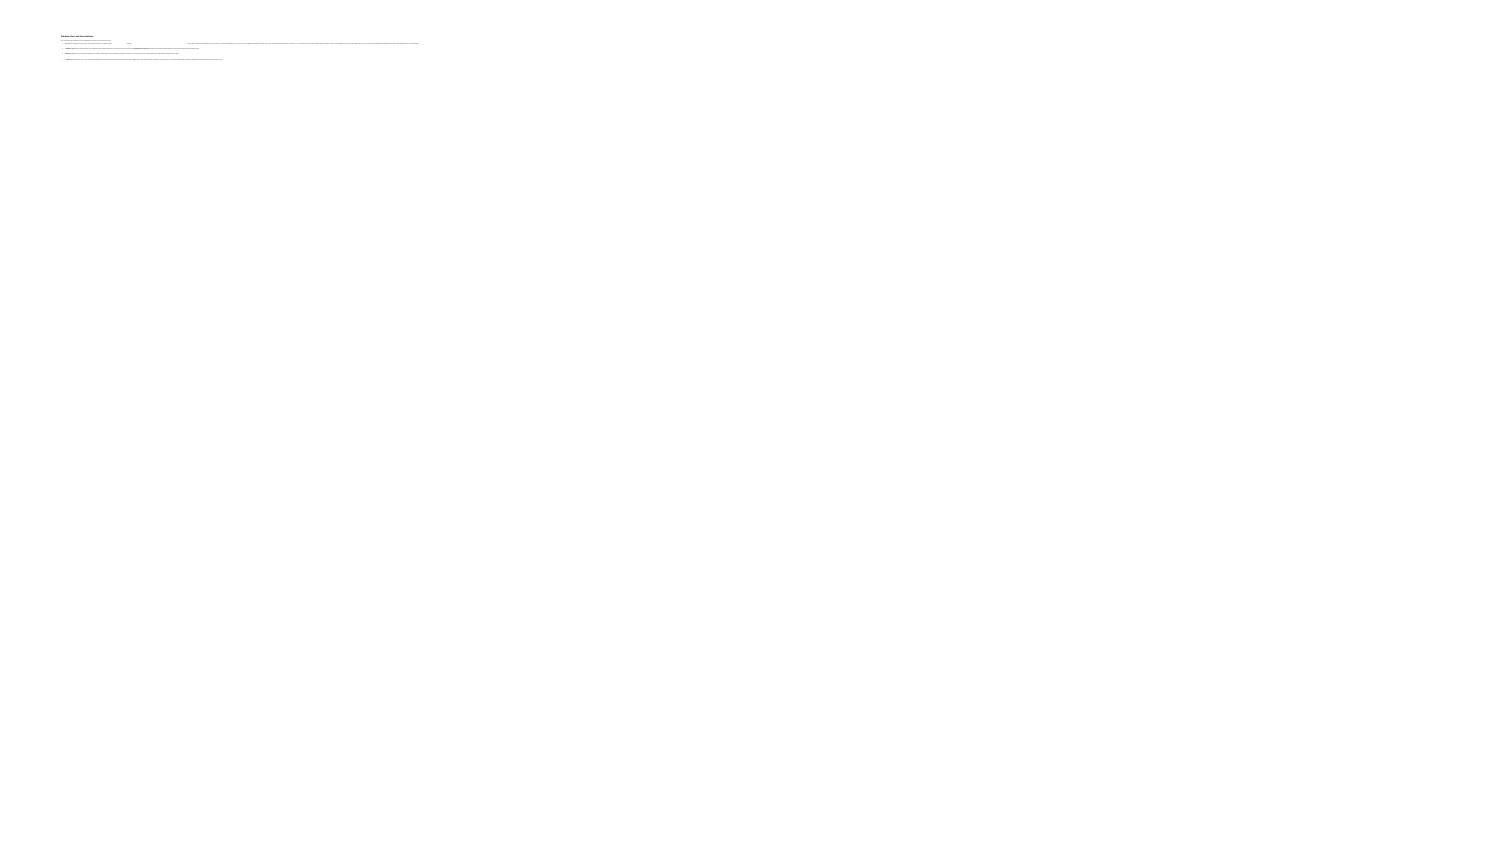

# Database Users and User Interfaces

There are four different types of database-system users, differentiated by the way they expect to interact with the system.
Na ̈ıve users are unsophisticated users who interact with the system by invoking one of the application programs.                                                          Example:                                                                                                                                                                                                                                    Consider a student, who during class registration period, wishes to register for a class by using a Web interface. Such a user connects to a Web application program that runs at a Web server. The appli- cation first verifies the identity of the user, and allows her to access a form where she enters the desired information. The form information is sent back to the Web application at the server, which then determines if there is room in the class (by retrieving information from the database) and if so adds the student information to the class roster in the database.

Application programmers are computer professionals who write application programs. Application programmers can choose from many tools to develop user interfaces. Rapid application development (RAD) tools are tools that enable an application programmer to construct forms and reports with minimal programming effort.

Sophisticated users interact with the system without writing programs. Instead, they form their requests either using a database query language or by using tools such as data analysis software. Analysts who submit queries to explore data in the database fall in this category.

Specialized users are sophisticated users who write specialized database applications that do not fit into the traditional data-processing framework. Among these applications are computer-aided design systems, knowledge- base and expert systems, systems that store data with complex data types (for example, graphics data and audio data), and environment-modeling systems.